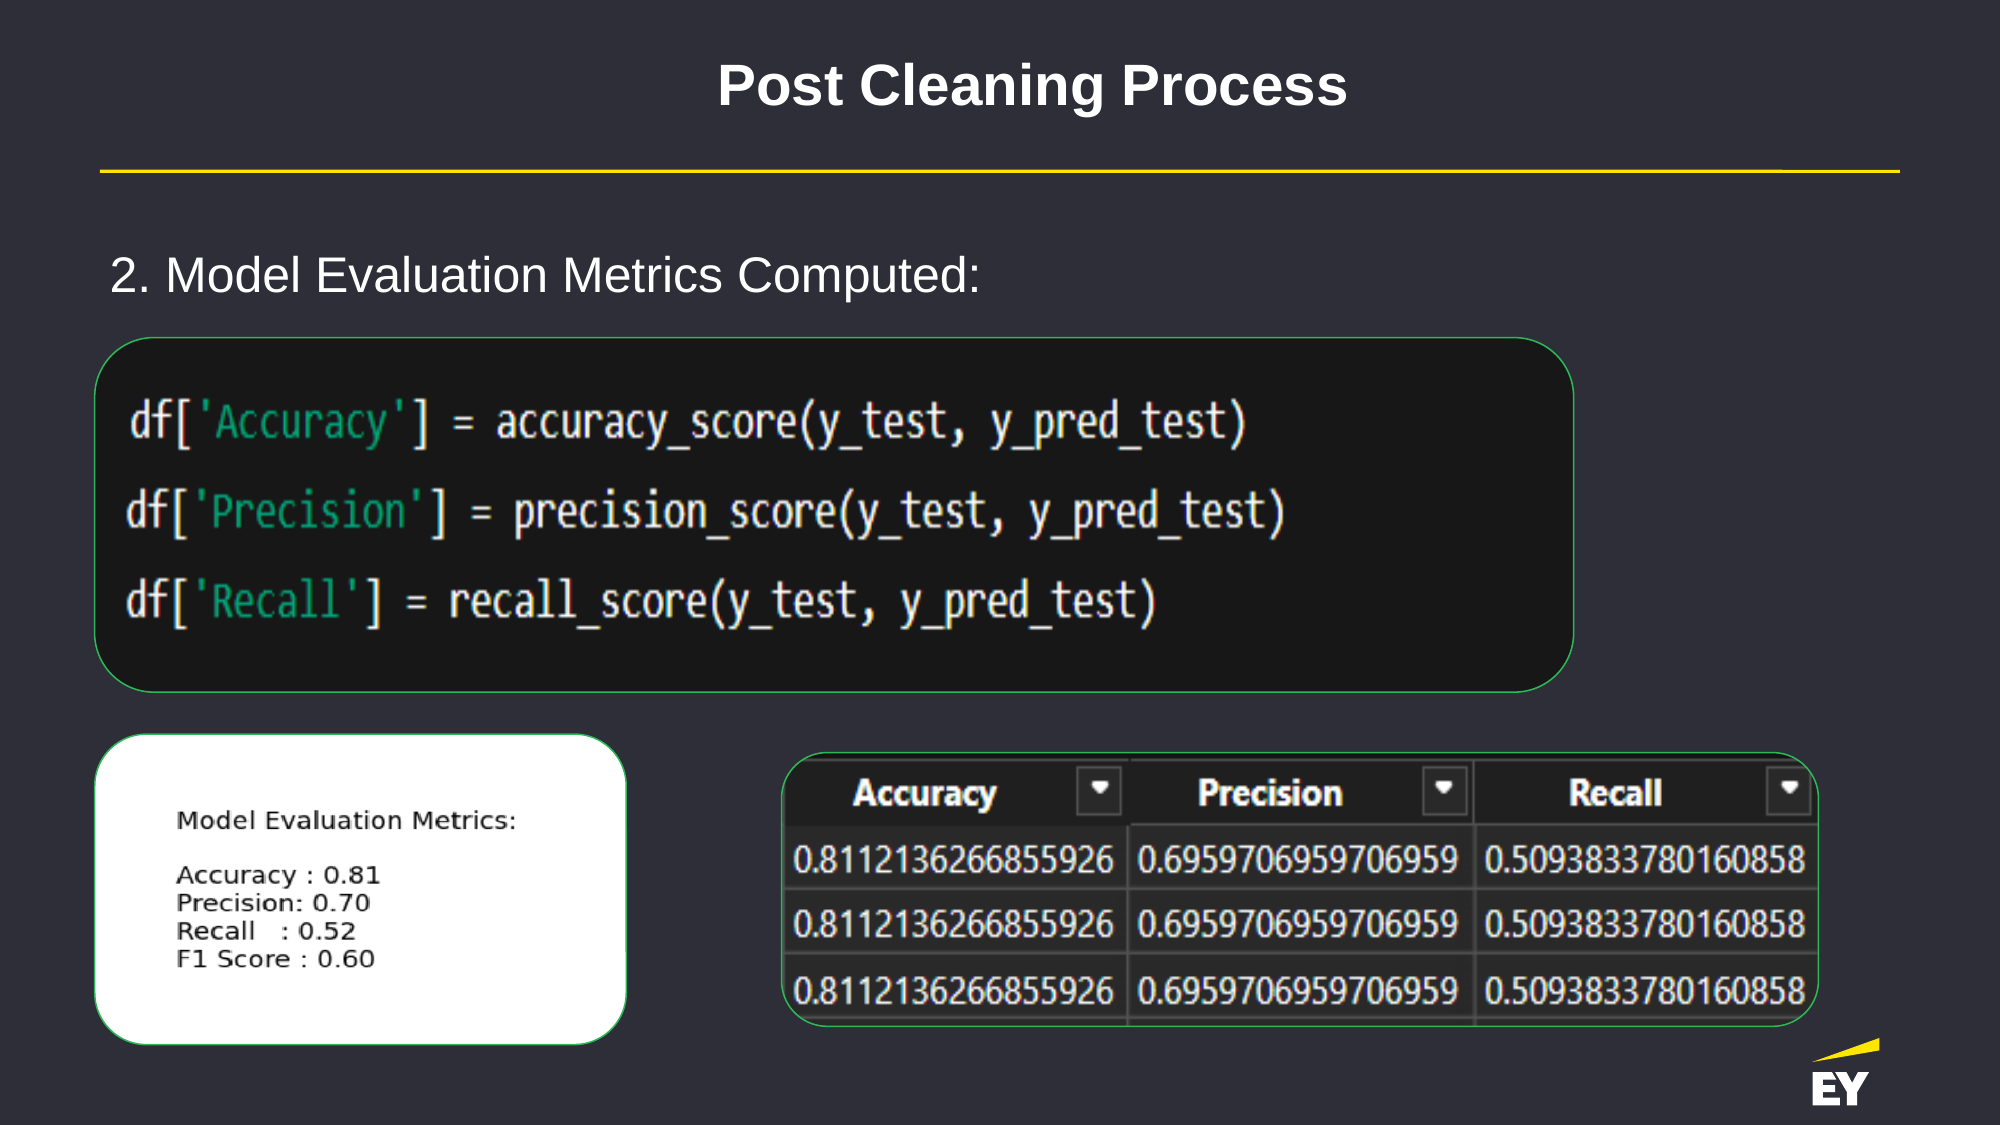

Post Cleaning Process
2. Model Evaluation Metrics Computed: